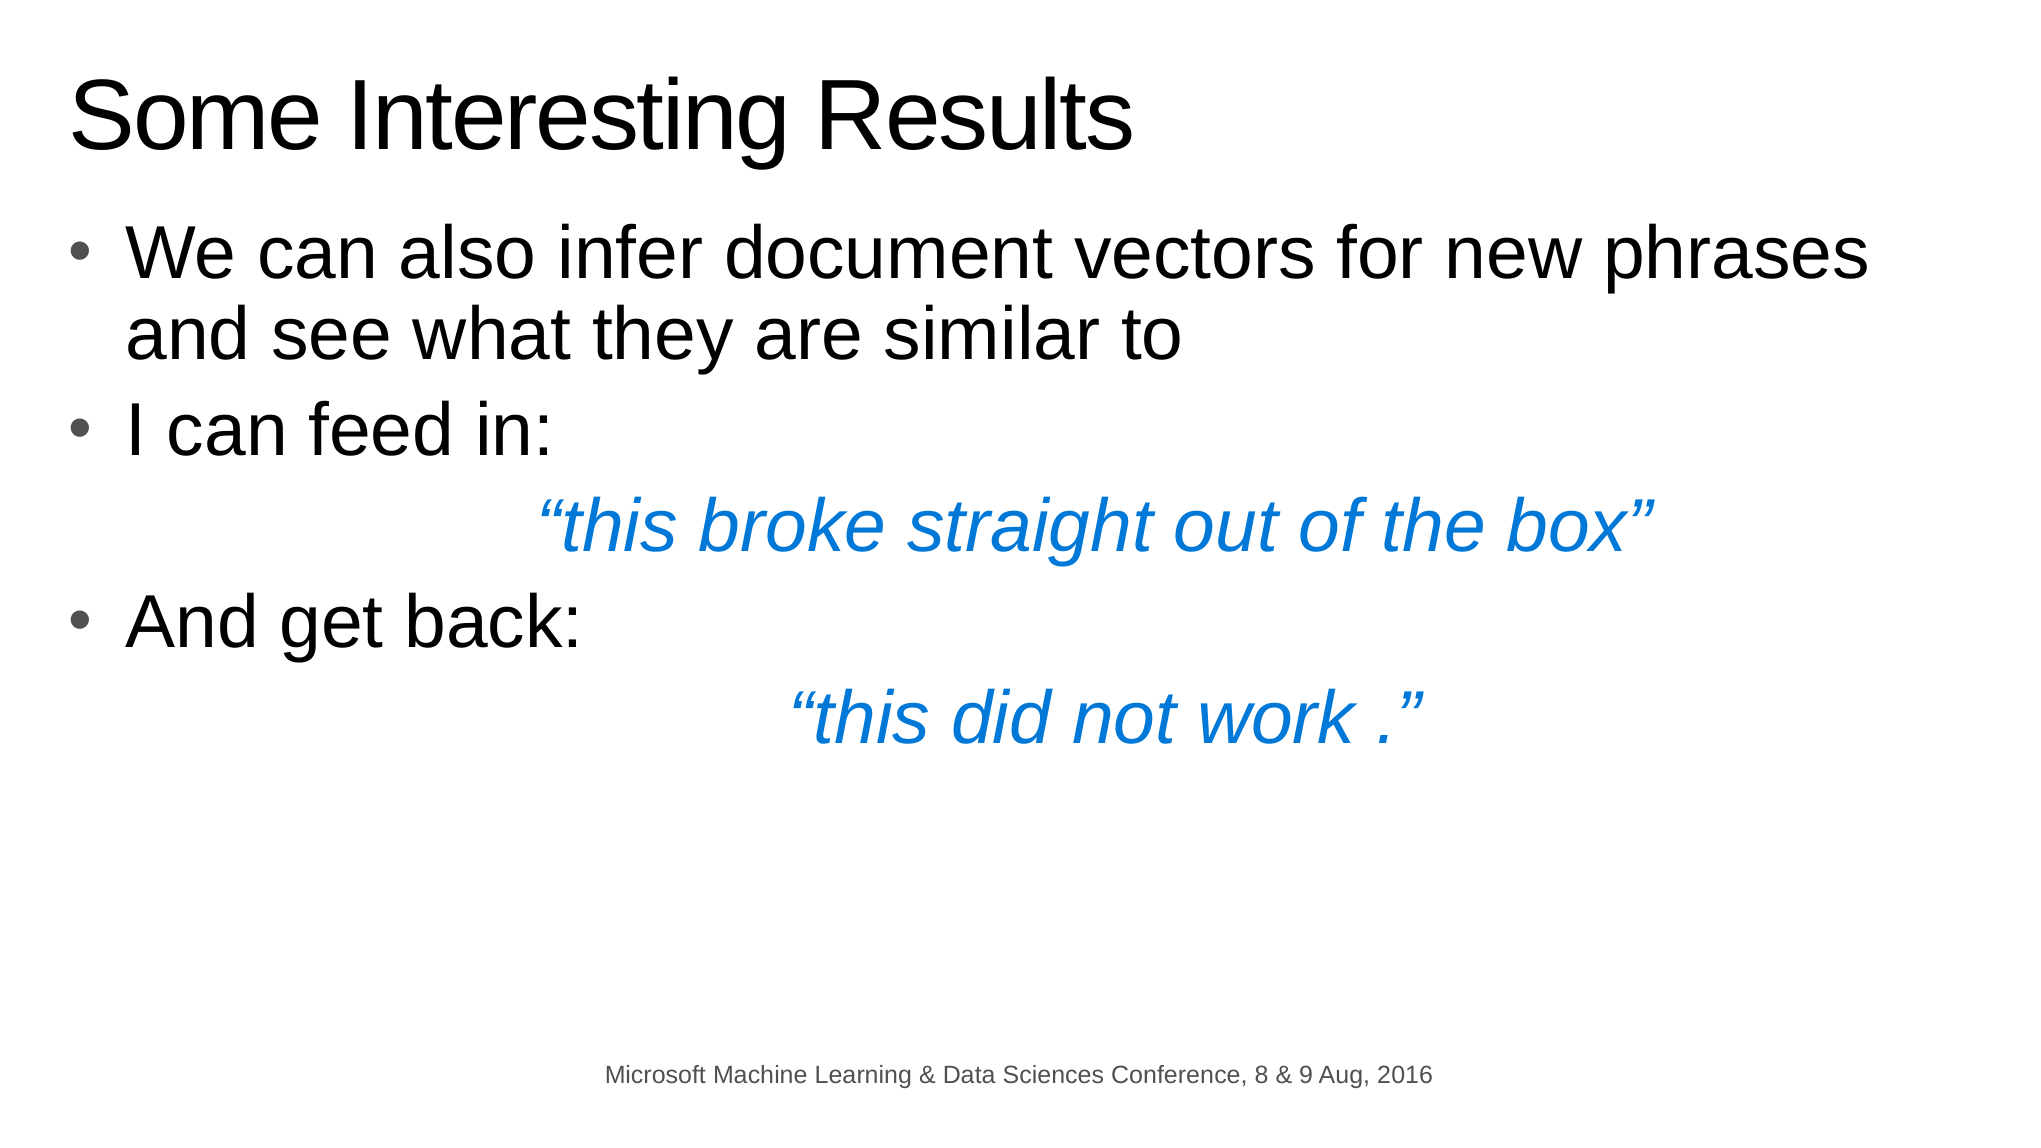

# Some Interesting Results
We can also infer document vectors for new phrases and see what they are similar to
I can feed in:
	“this broke straight out of the box”
And get back:
	 “this did not work .”